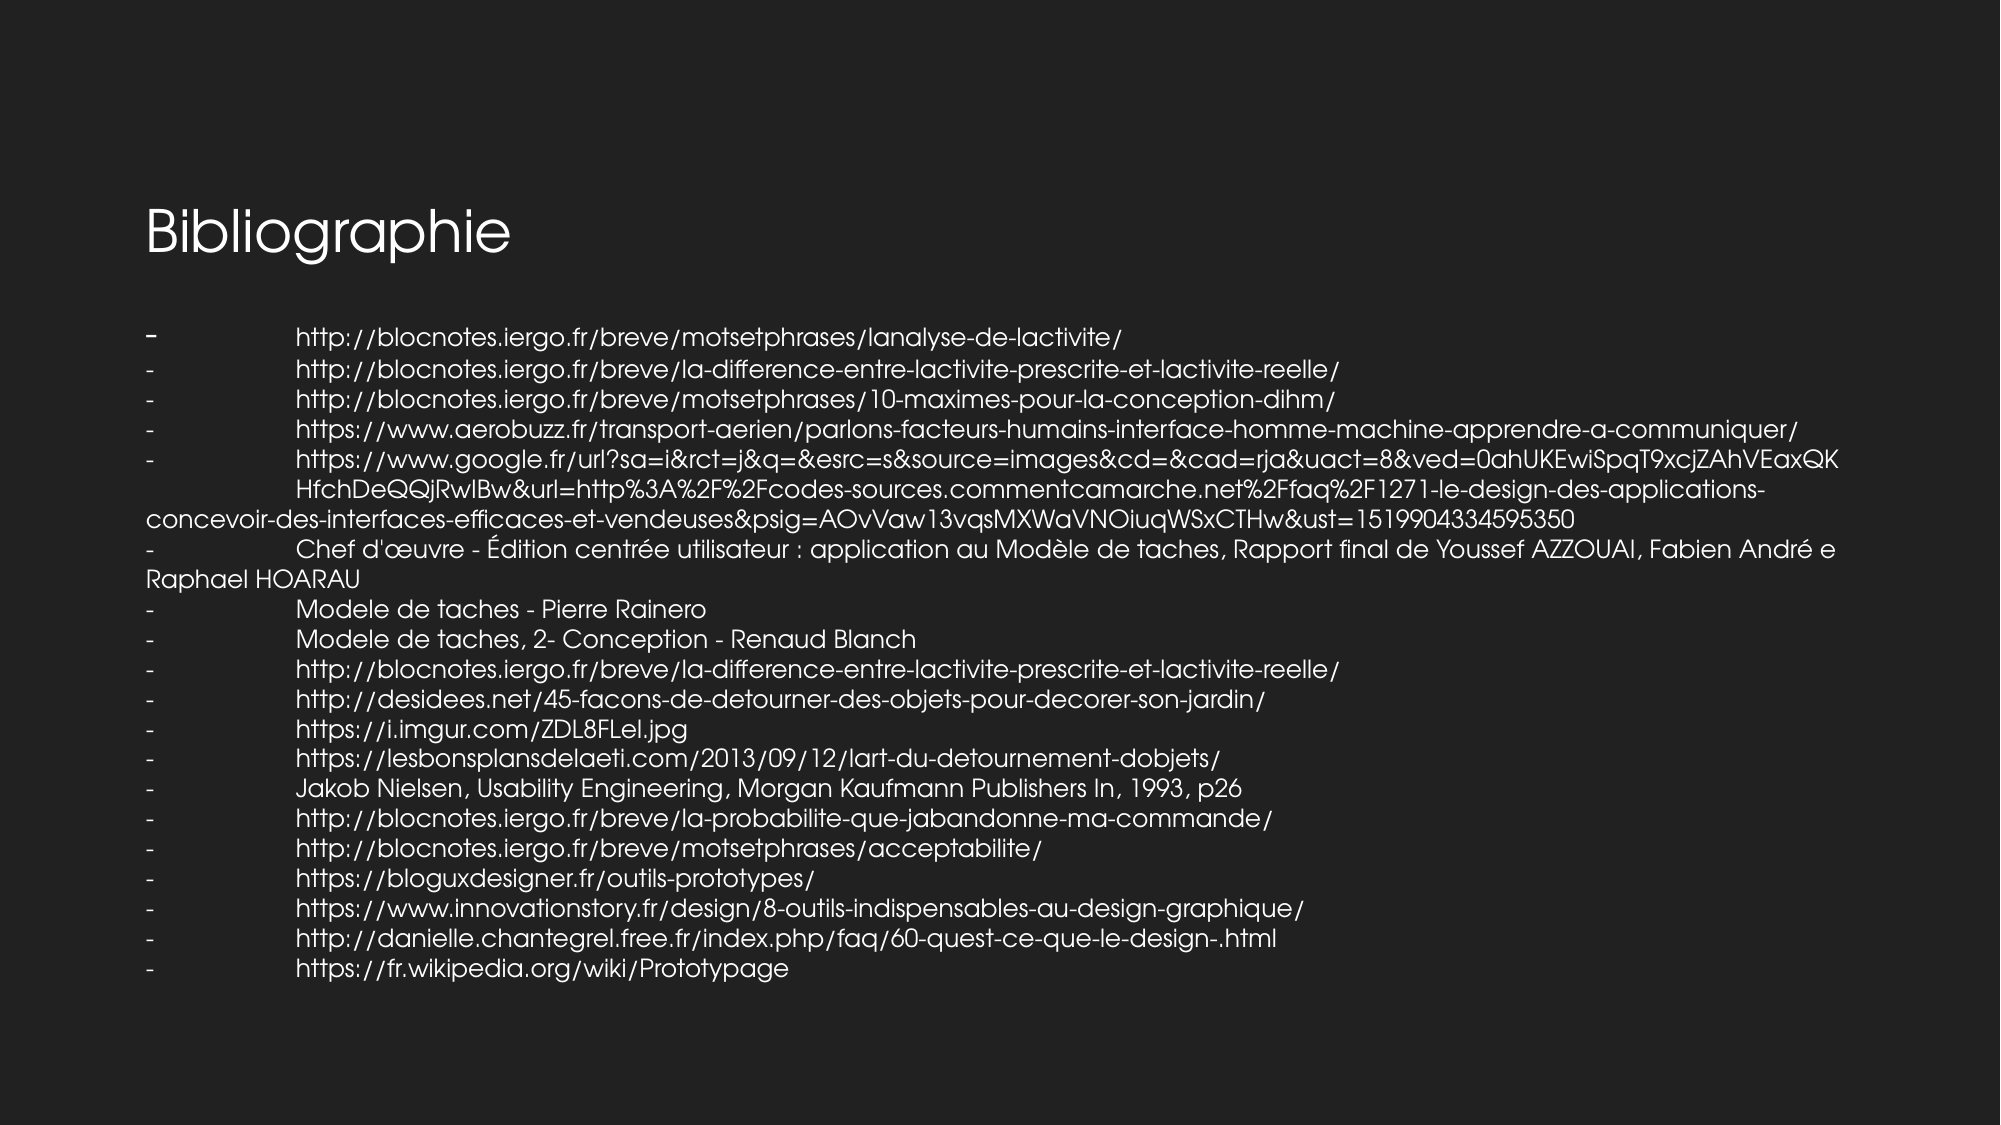

Bibliographie

-	http://blocnotes.iergo.fr/breve/motsetphrases/lanalyse-de-lactivite/
-	http://blocnotes.iergo.fr/breve/la-difference-entre-lactivite-prescrite-et-lactivite-reelle/
-	http://blocnotes.iergo.fr/breve/motsetphrases/10-maximes-pour-la-conception-dihm/
-	https://www.aerobuzz.fr/transport-aerien/parlons-facteurs-humains-interface-homme-machine-apprendre-a-communiquer/
-	https://www.google.fr/url?sa=i&rct=j&q=&esrc=s&source=images&cd=&cad=rja&uact=8&ved=0ahUKEwiSpqT9xcjZAhVEaxQK	HfchDeQQjRwIBw&url=http%3A%2F%2Fcodes-sources.commentcamarche.net%2Ffaq%2F1271-le-design-des-applications-concevoir-des-interfaces-efficaces-et-vendeuses&psig=AOvVaw13vqsMXWaVNOiuqWSxCTHw&ust=1519904334595350
-	Chef d'œuvre - Édition centrée utilisateur : application au Modèle de taches, Rapport final de Youssef AZZOUAI, Fabien André e Raphael HOARAU
-	Modele de taches - Pierre Rainero
-	Modele de taches, 2- Conception - Renaud Blanch
-	http://blocnotes.iergo.fr/breve/la-difference-entre-lactivite-prescrite-et-lactivite-reelle/
-	http://desidees.net/45-facons-de-detourner-des-objets-pour-decorer-son-jardin/
-	https://i.imgur.com/ZDL8FLel.jpg
-	https://lesbonsplansdelaeti.com/2013/09/12/lart-du-detournement-dobjets/
-	Jakob Nielsen, Usability Engineering, Morgan Kaufmann Publishers In, 1993, p26
-	http://blocnotes.iergo.fr/breve/la-probabilite-que-jabandonne-ma-commande/
-	http://blocnotes.iergo.fr/breve/motsetphrases/acceptabilite/
-	https://bloguxdesigner.fr/outils-prototypes/
-	https://www.innovationstory.fr/design/8-outils-indispensables-au-design-graphique/
-	http://danielle.chantegrel.free.fr/index.php/faq/60-quest-ce-que-le-design-.html
-	https://fr.wikipedia.org/wiki/Prototypage